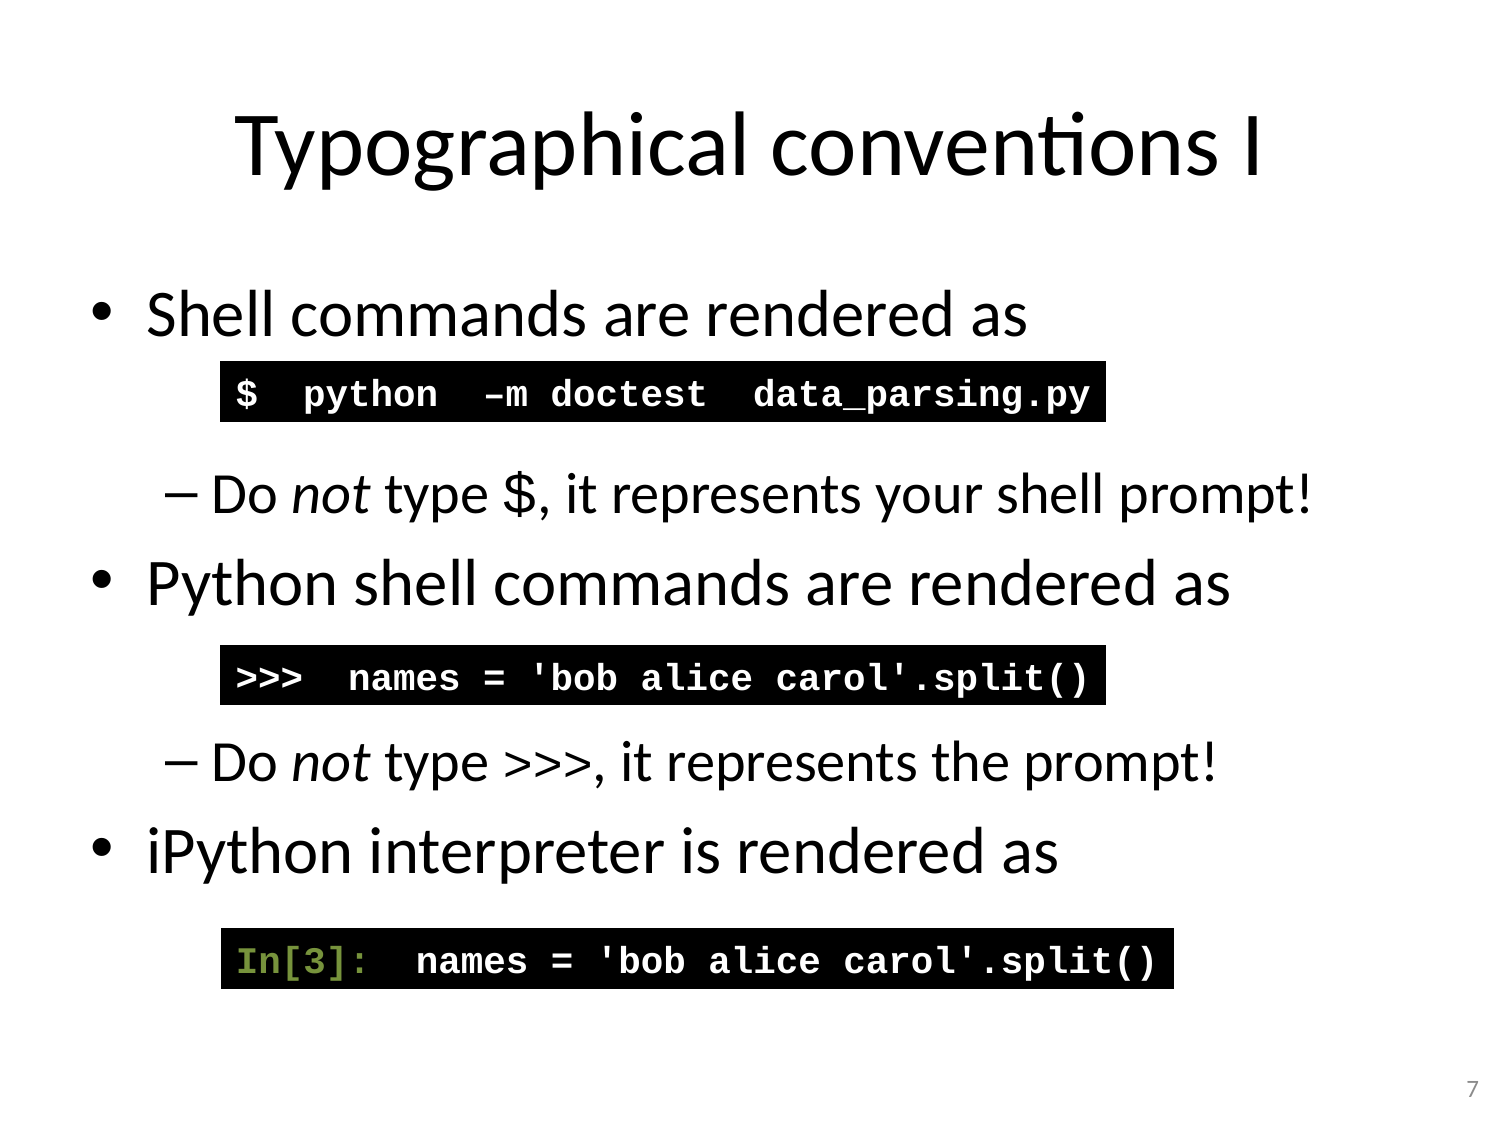

# Typographical conventions I
Shell commands are rendered as

Do not type $, it represents your shell prompt!
Python shell commands are rendered as

Do not type >>>, it represents the prompt!
iPython interpreter is rendered as
$  python  –m doctest  data_parsing.py
>>>  names = 'bob alice carol'.split()
In[3]:  names = 'bob alice carol'.split()
7